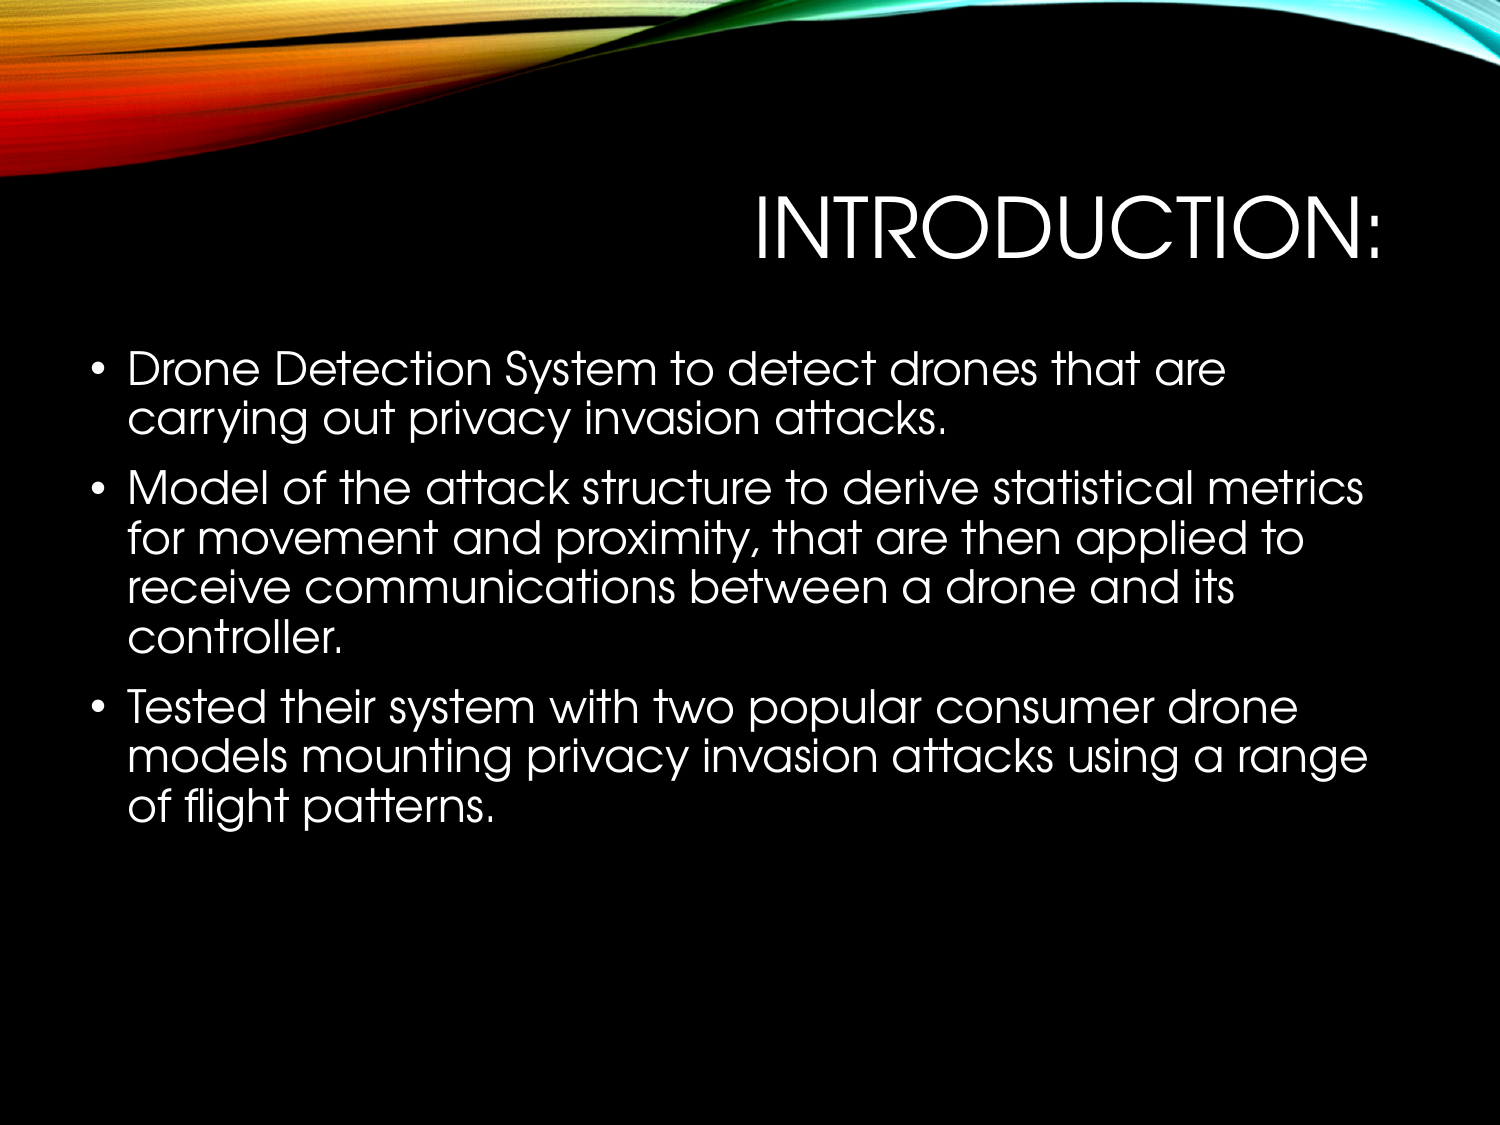

# Introduction:

Drone Detection System to detect drones that are carrying out privacy invasion attacks.
Model of the attack structure to derive statistical metrics for movement and proximity, that are then applied to receive communications between a drone and its controller.
Tested their system with two popular consumer drone models mounting privacy invasion attacks using a range of flight patterns.